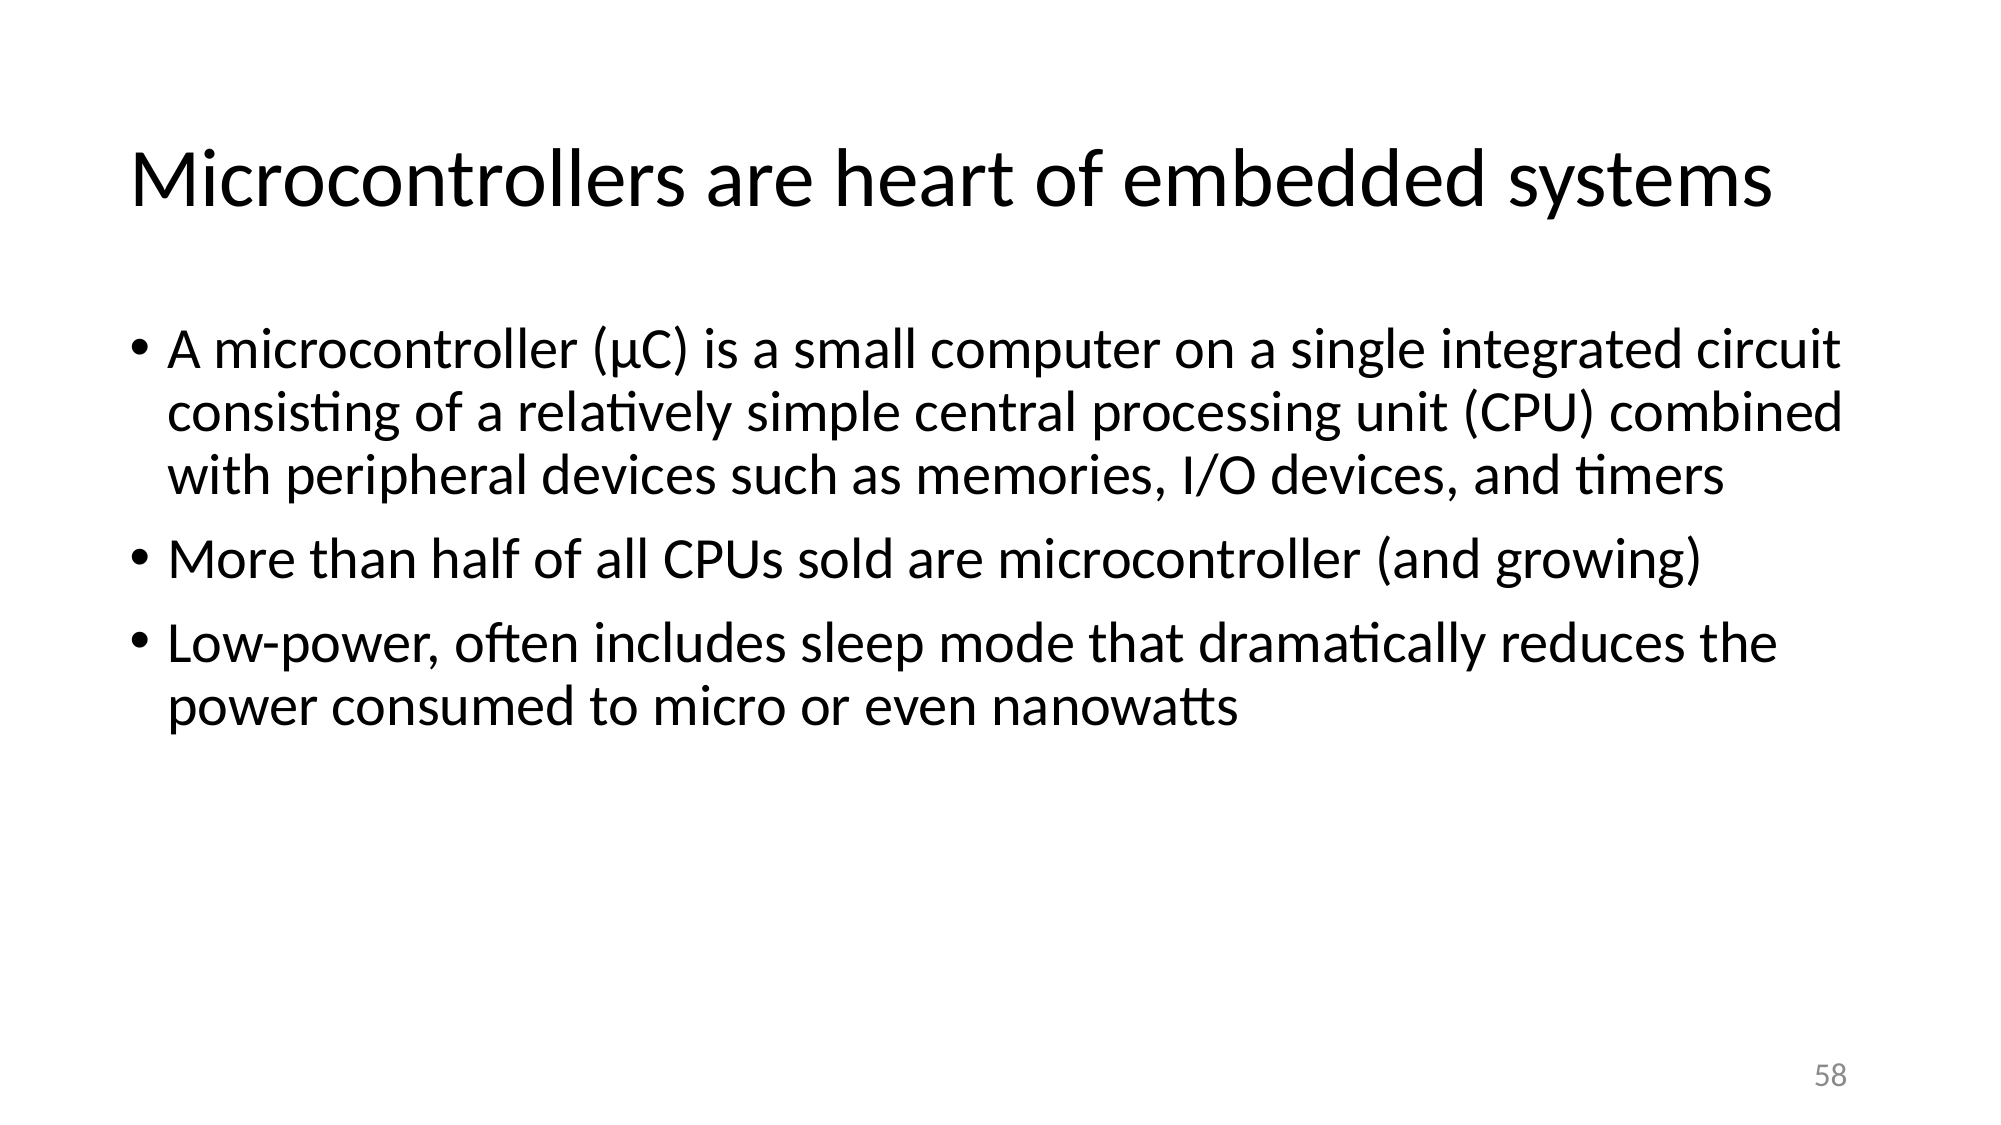

# Microcontrollers are heart of embedded systems
A microcontroller (µC) is a small computer on a single integrated circuit consisting of a relatively simple central processing unit (CPU) combined with peripheral devices such as memories, I/O devices, and timers
More than half of all CPUs sold are microcontroller (and growing)
Low-power, often includes sleep mode that dramatically reduces the power consumed to micro or even nanowatts
58